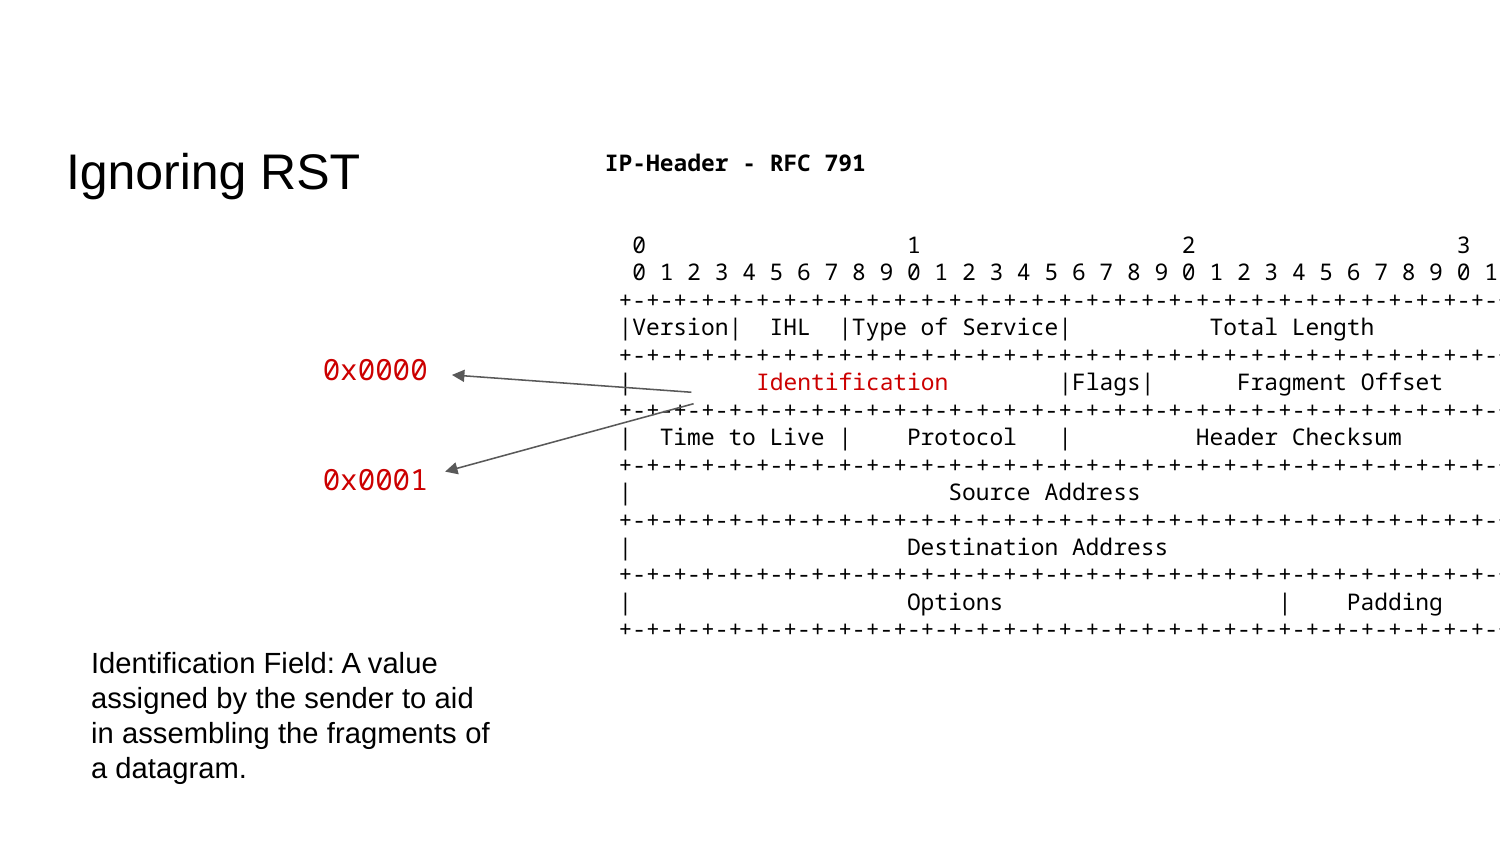

# Ignoring RST
IP-Header - RFC 791

  0                   1                   2                   3
  0 1 2 3 4 5 6 7 8 9 0 1 2 3 4 5 6 7 8 9 0 1 2 3 4 5 6 7 8 9 0 1
 +-+-+-+-+-+-+-+-+-+-+-+-+-+-+-+-+-+-+-+-+-+-+-+-+-+-+-+-+-+-+-+-+
 |Version|  IHL  |Type of Service|          Total Length         |
 +-+-+-+-+-+-+-+-+-+-+-+-+-+-+-+-+-+-+-+-+-+-+-+-+-+-+-+-+-+-+-+-+
 |         Identification        |Flags|      Fragment Offset    |
 +-+-+-+-+-+-+-+-+-+-+-+-+-+-+-+-+-+-+-+-+-+-+-+-+-+-+-+-+-+-+-+-+
 |  Time to Live |    Protocol   |         Header Checksum       |
 +-+-+-+-+-+-+-+-+-+-+-+-+-+-+-+-+-+-+-+-+-+-+-+-+-+-+-+-+-+-+-+-+
 |                       Source Address                          |
 +-+-+-+-+-+-+-+-+-+-+-+-+-+-+-+-+-+-+-+-+-+-+-+-+-+-+-+-+-+-+-+-+
 |                    Destination Address                        |
 +-+-+-+-+-+-+-+-+-+-+-+-+-+-+-+-+-+-+-+-+-+-+-+-+-+-+-+-+-+-+-+-+
 |                    Options                    |    Padding    |
 +-+-+-+-+-+-+-+-+-+-+-+-+-+-+-+-+-+-+-+-+-+-+-+-+-+-+-+-+-+-+-+-+

0x0000
0x0001
Identification Field: A value assigned by the sender to aid in assembling the fragments of a datagram.